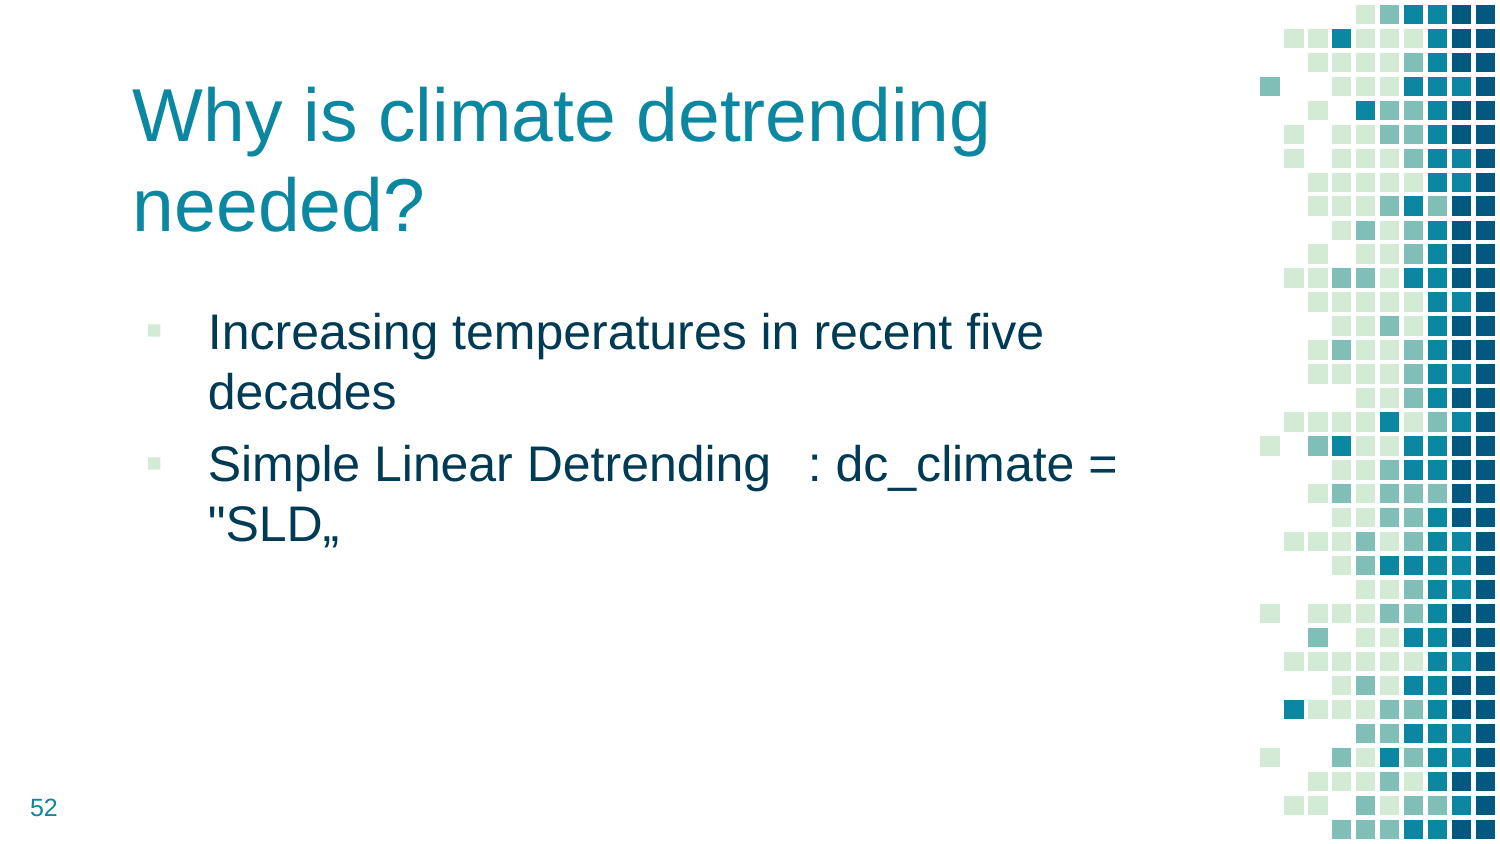

# Why is climate detrending needed?
Increasing temperatures in recent five decades
Simple Linear Detrending	: dc_climate = "SLD„

52